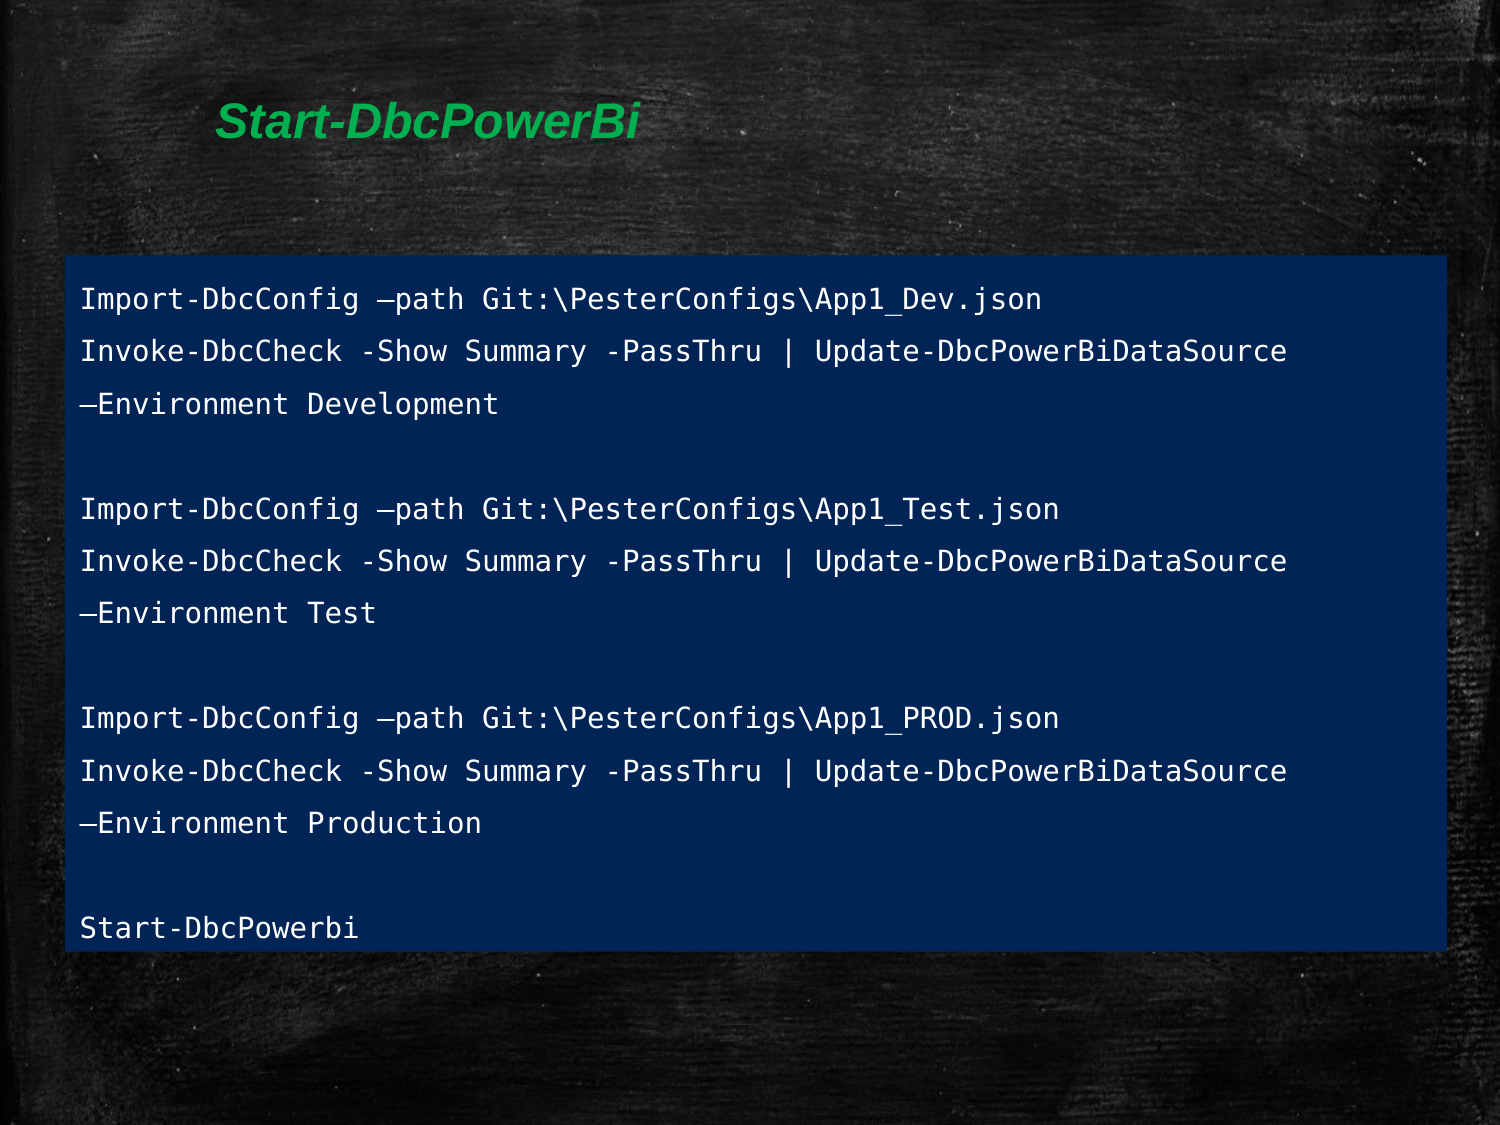

# Start-DbcPowerBi
Import-DbcConfig –path Git:\PesterConfigs\App1_Dev.json
Invoke-DbcCheck -Show Summary -PassThru | Update-DbcPowerBiDataSource        –Environment Development
Import-DbcConfig –path Git:\PesterConfigs\App1_Test.json
Invoke-DbcCheck -Show Summary -PassThru | Update-DbcPowerBiDataSource        –Environment Test
Import-DbcConfig –path Git:\PesterConfigs\App1_PROD.json
Invoke-DbcCheck -Show Summary -PassThru | Update-DbcPowerBiDataSource        –Environment Production
Start-DbcPowerbi